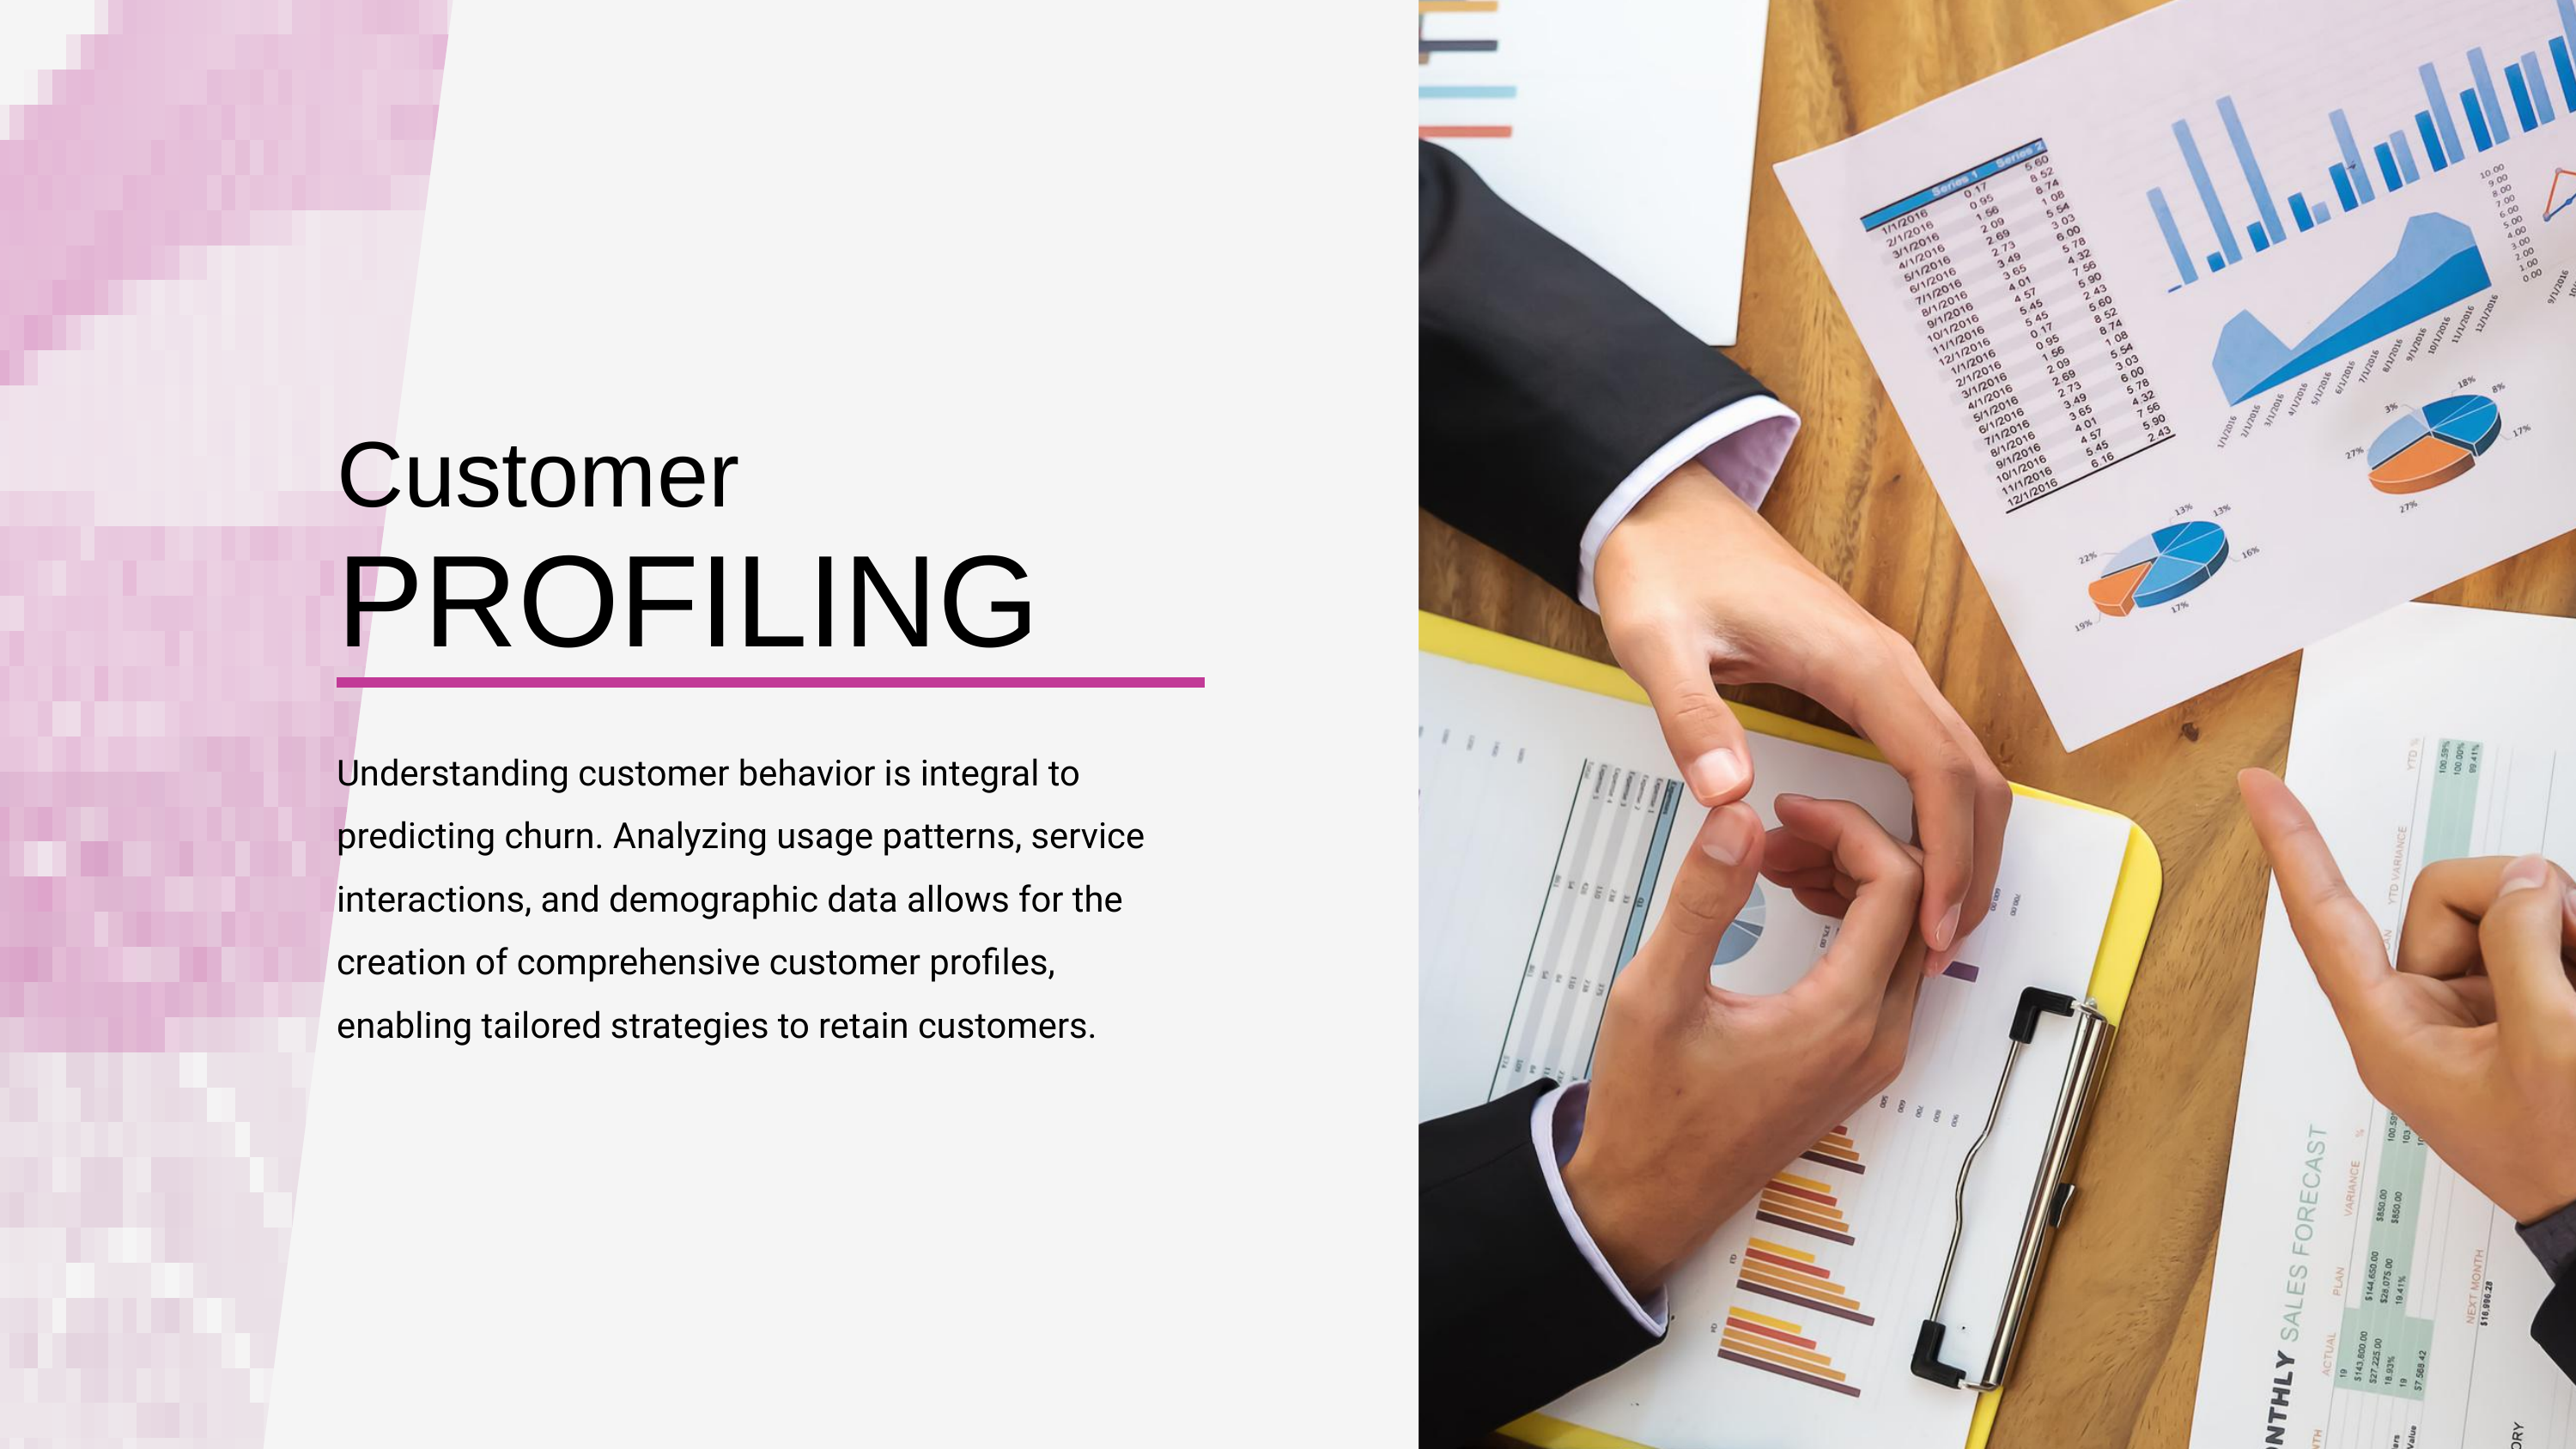

Customer
PROFILING
Understanding customer behavior is integral to predicting churn. Analyzing usage patterns, service interactions, and demographic data allows for the creation of comprehensive customer profiles, enabling tailored strategies to retain customers.